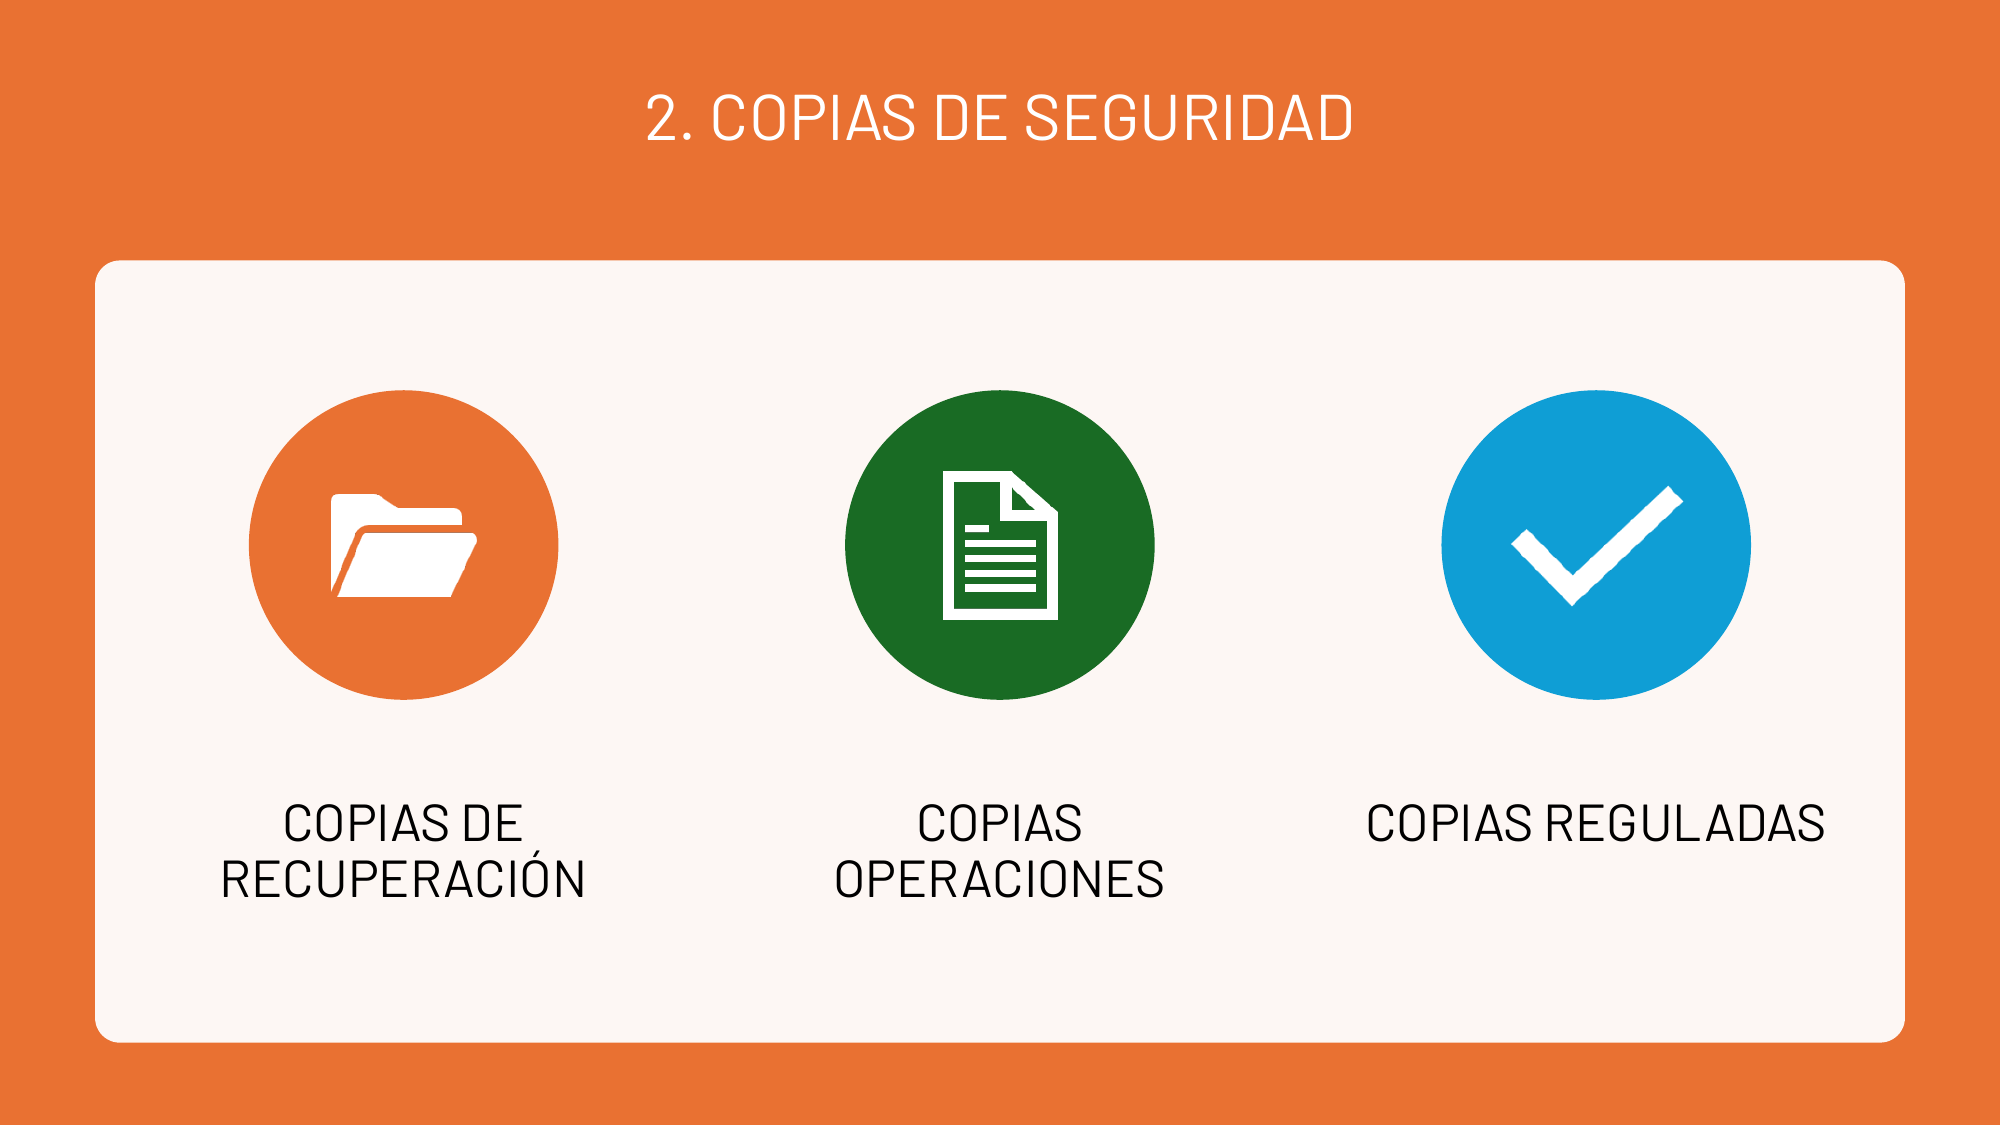

# 2. COPIAS DE SEGURIDAD

Copias de recuperación
Copias operaciones
Copias reguladas